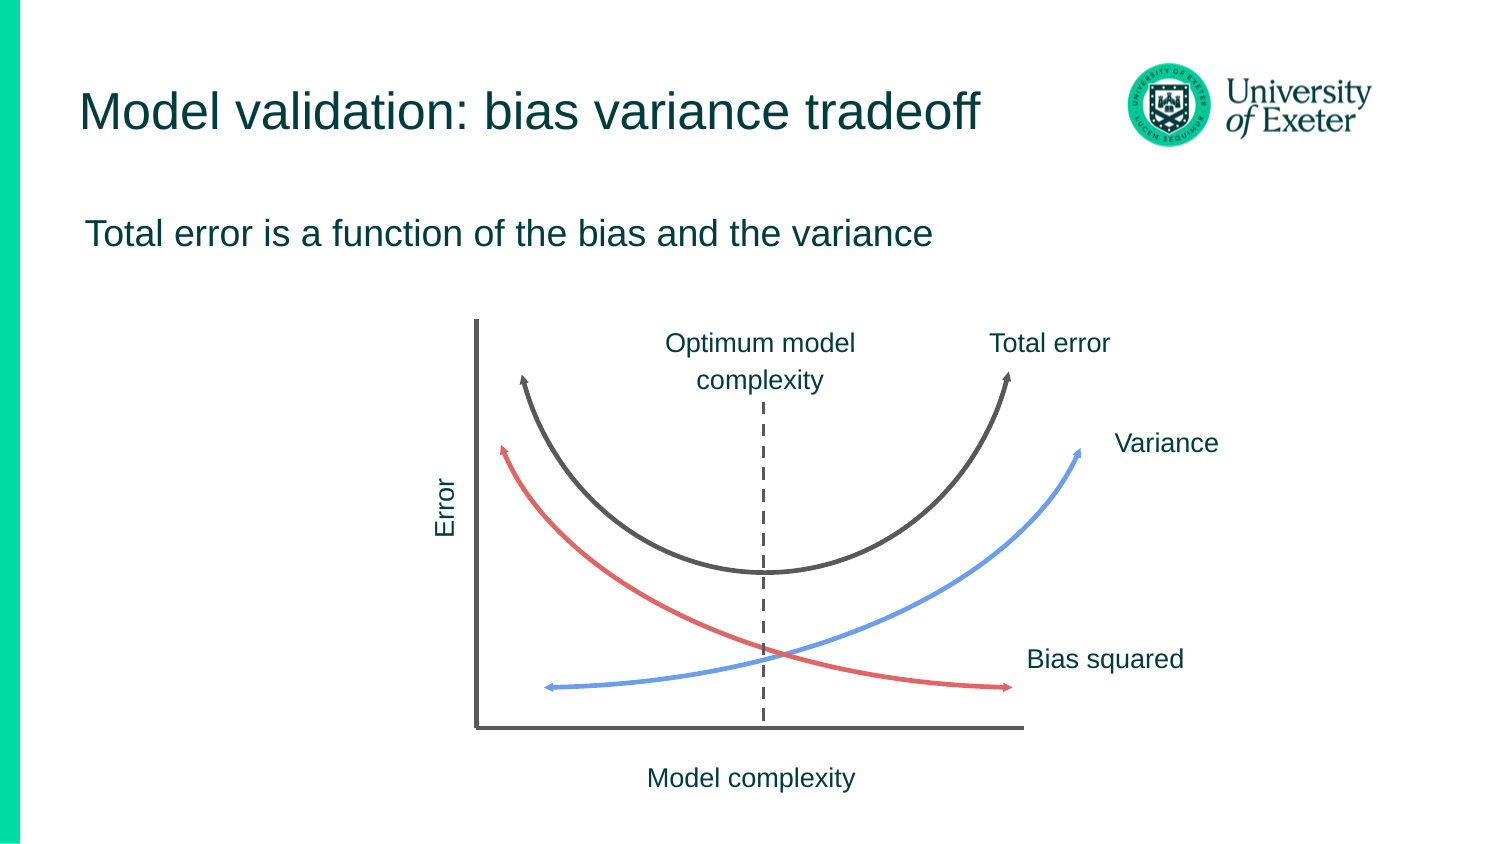

# Model validation: bias variance tradeoff

Total error is a function of the bias and the variance

Optimum model complexity
Total error
Variance
Error
Bias squared
Model complexity